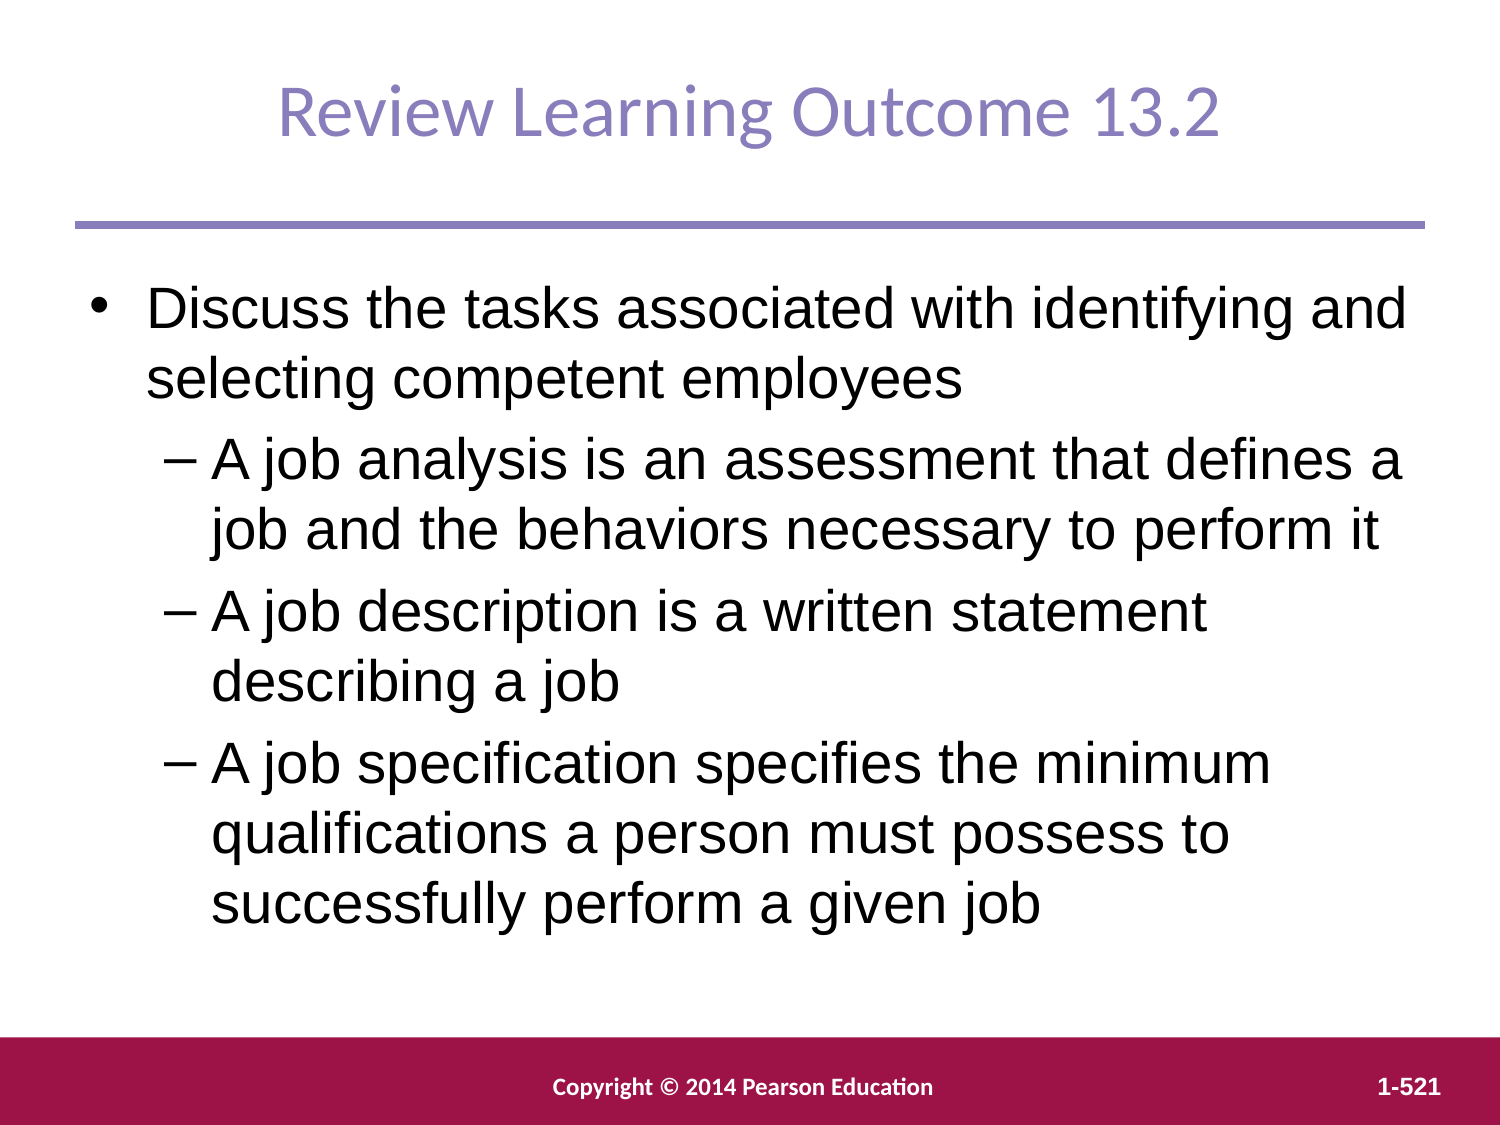

Review Learning Outcome 13.2
Discuss the tasks associated with identifying and selecting competent employees
A job analysis is an assessment that defines a job and the behaviors necessary to perform it
A job description is a written statement describing a job
A job specification specifies the minimum qualifications a person must possess to successfully perform a given job